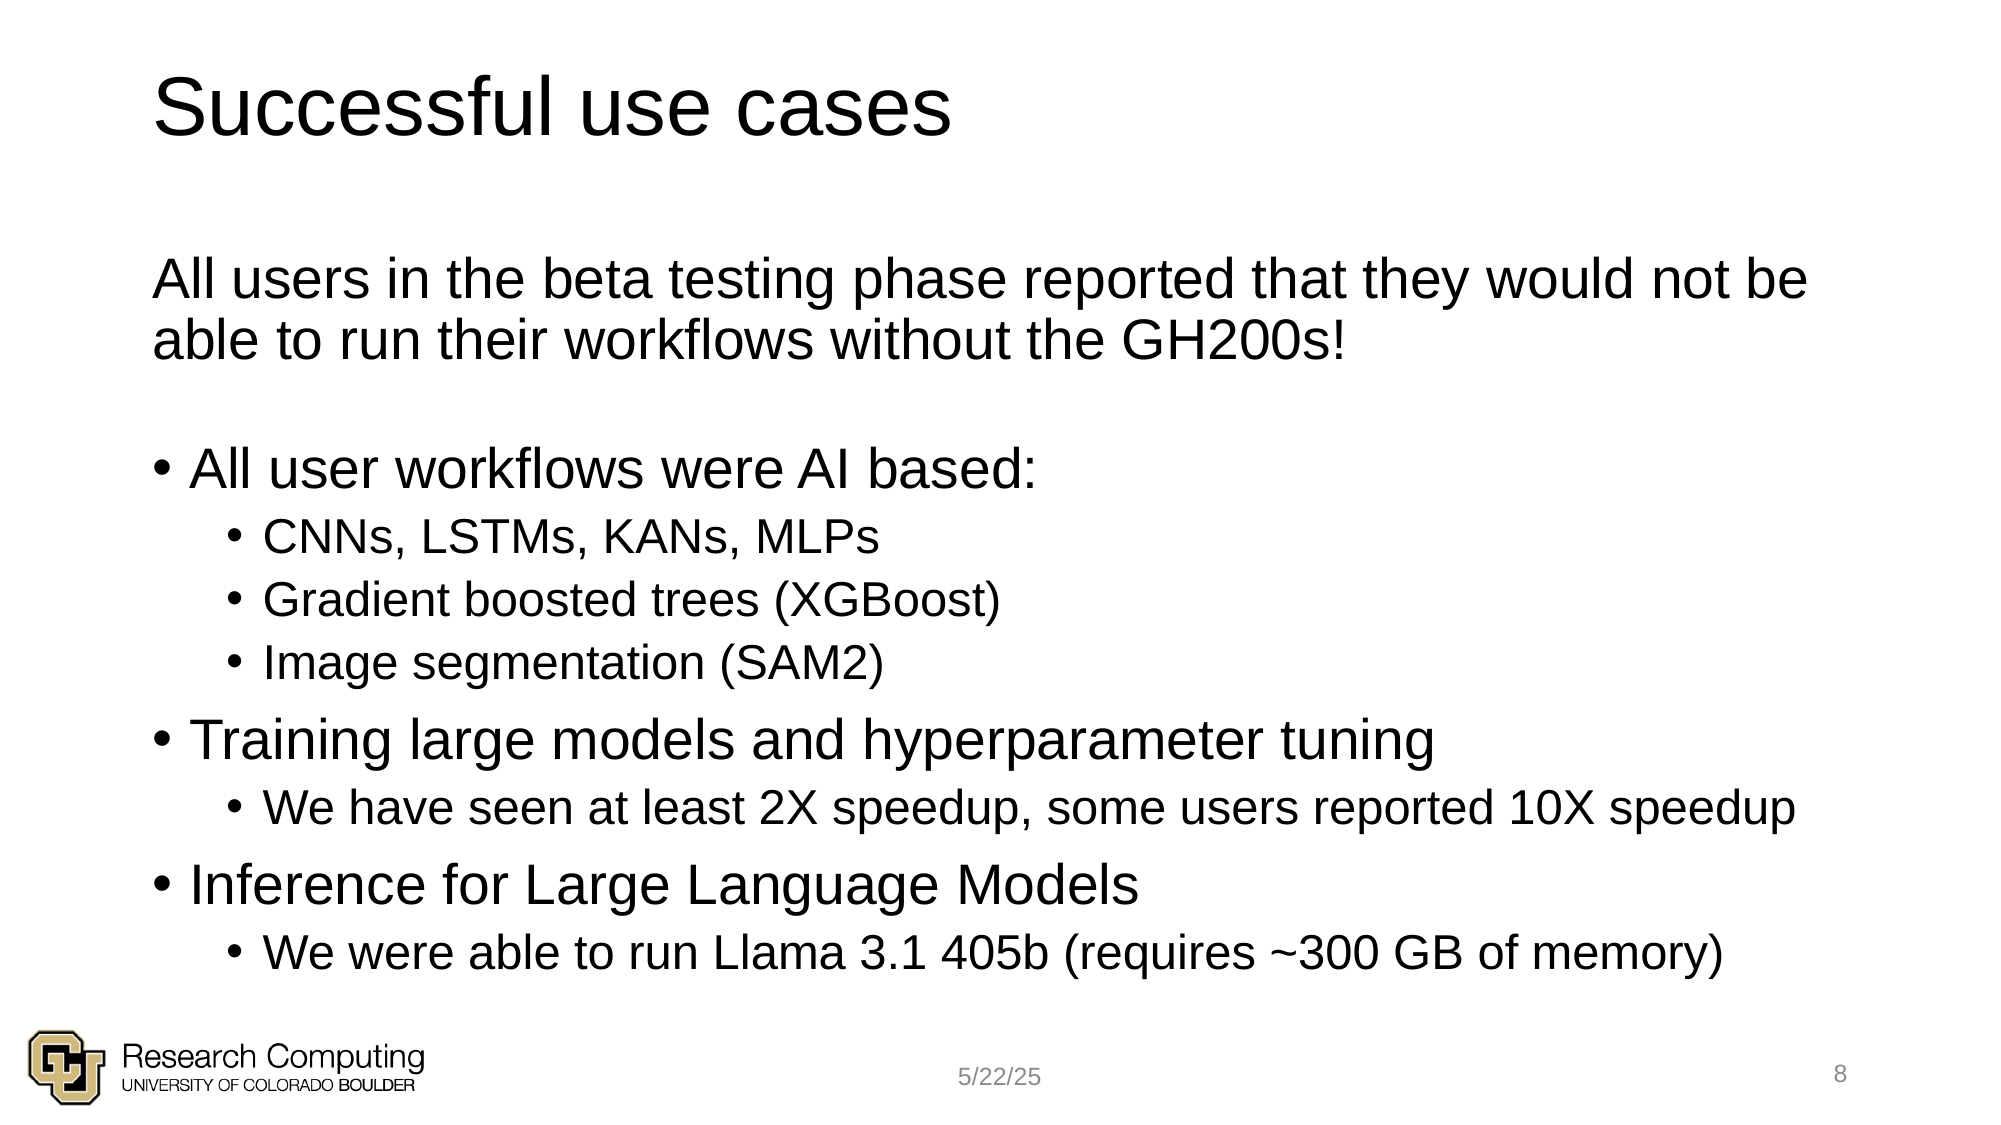

# Successful use cases
All users in the beta testing phase reported that they would not be able to run their workflows without the GH200s!

All user workflows were AI based:
CNNs, LSTMs, KANs, MLPs
Gradient boosted trees (XGBoost)
Image segmentation (SAM2)
Training large models and hyperparameter tuning
We have seen at least 2X speedup, some users reported 10X speedup
Inference for Large Language Models
We were able to run Llama 3.1 405b (requires ~300 GB of memory)
8
5/22/25